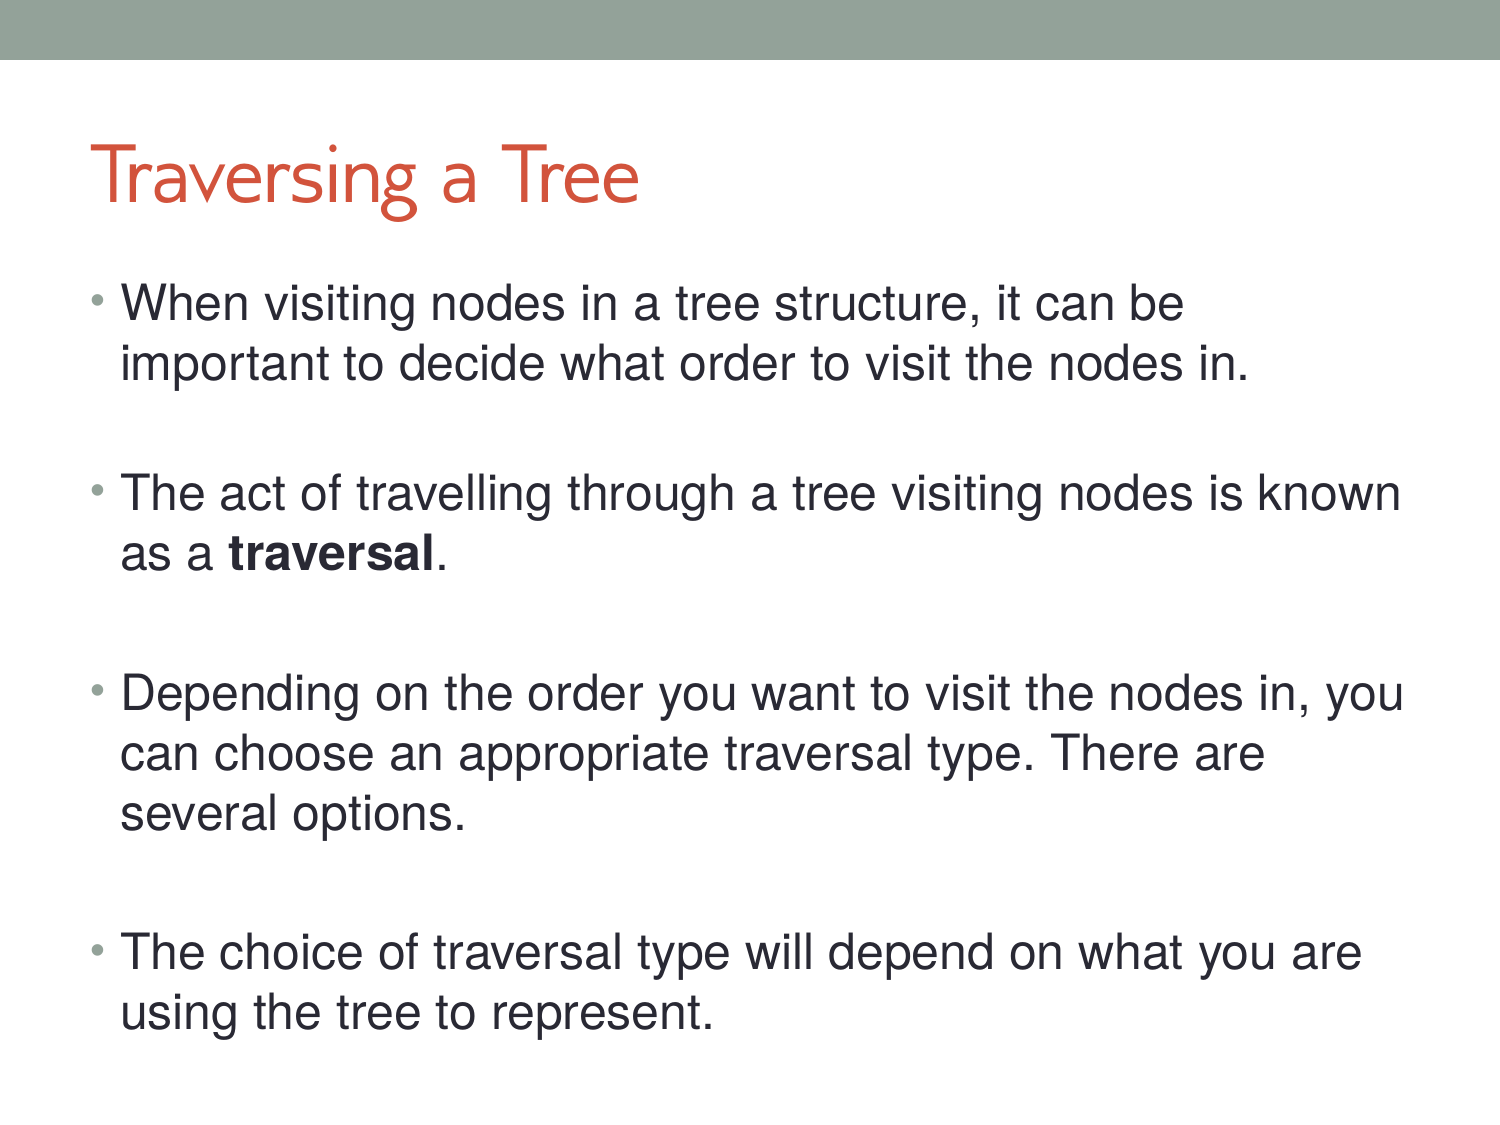

# Traversing a Tree
When visiting nodes in a tree structure, it can be important to decide what order to visit the nodes in.
The act of travelling through a tree visiting nodes is known as a traversal.

Depending on the order you want to visit the nodes in, you can choose an appropriate traversal type. There are several options.

The choice of traversal type will depend on what you are using the tree to represent.